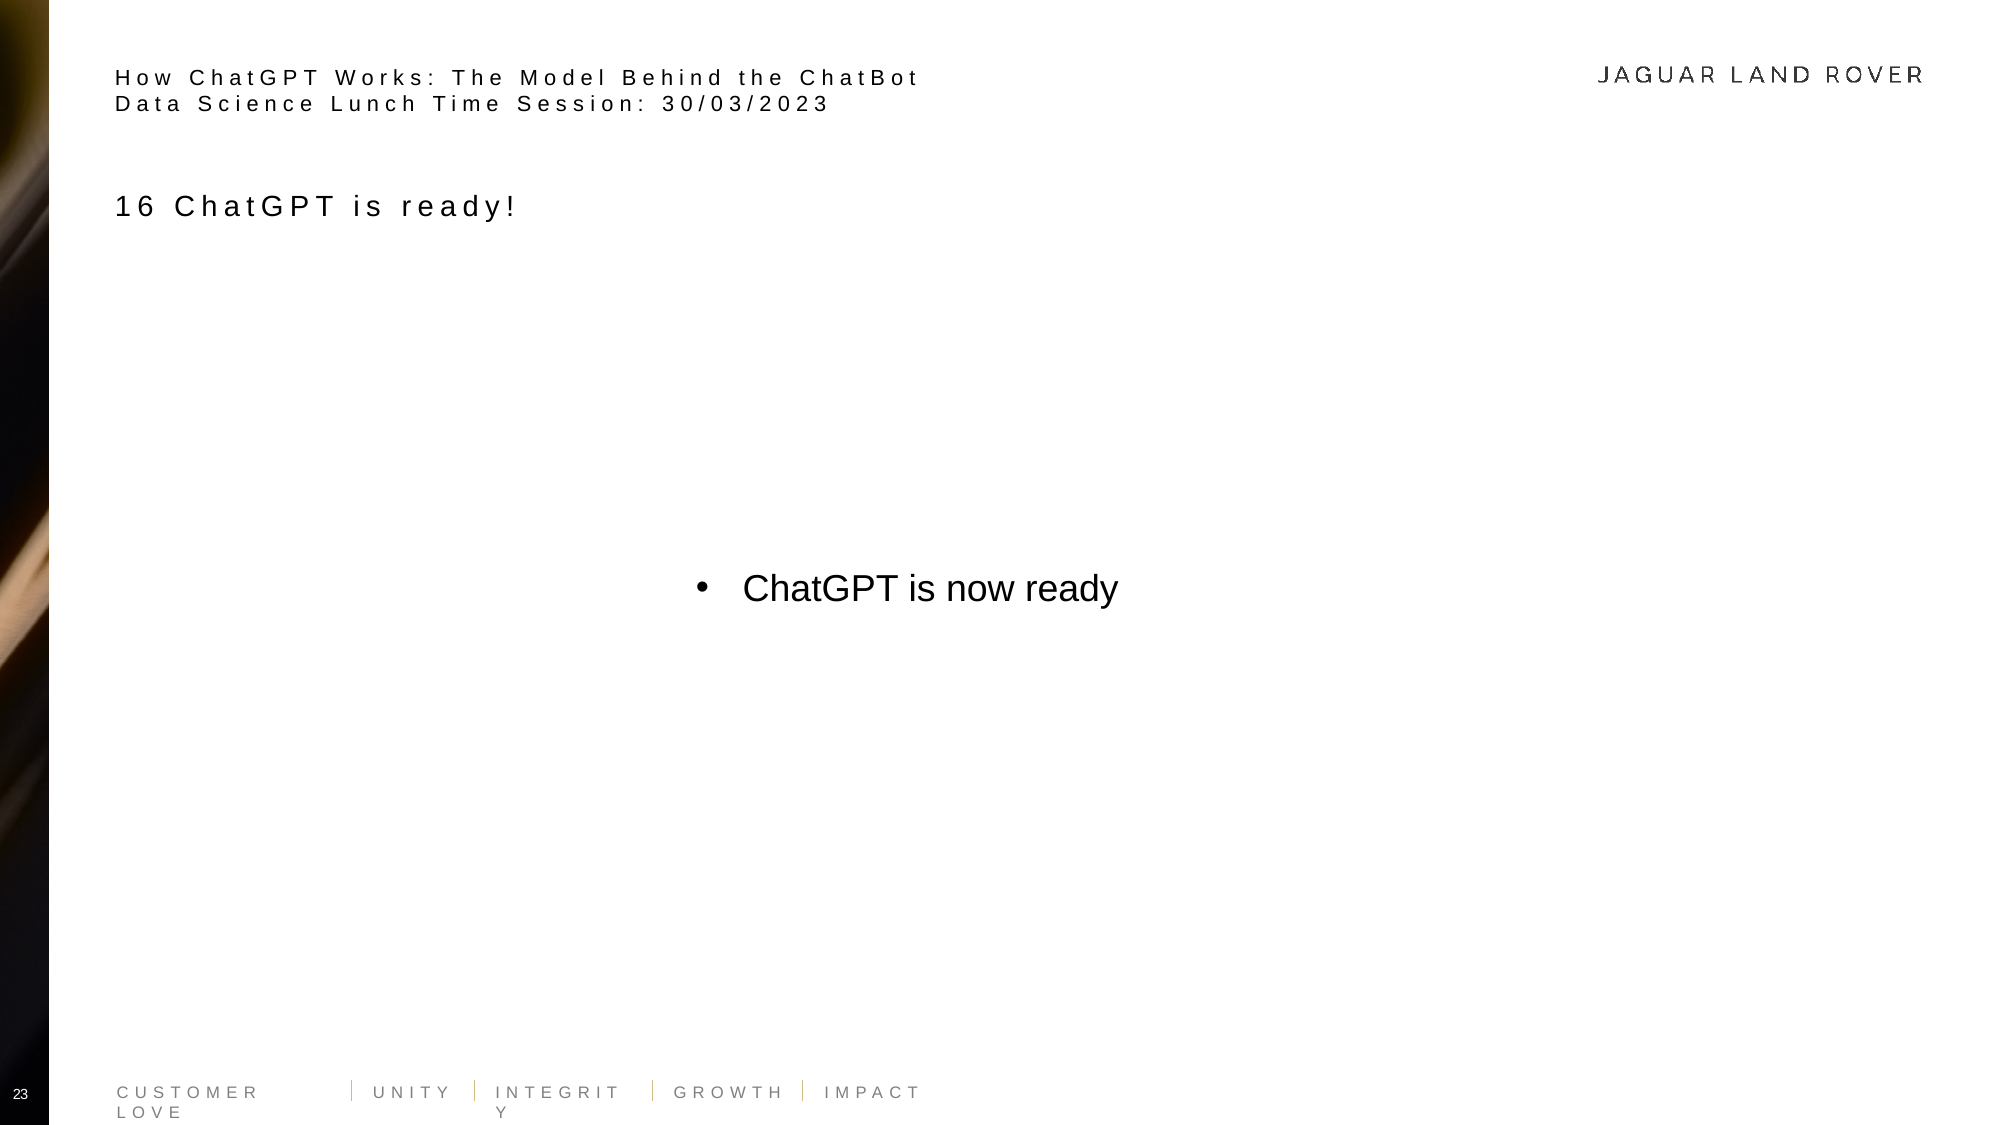

How ChatGPT Works: The Model Behind the ChatBot
Data Science Lunch Time Session: 30/03/2023
16 ChatGPT is ready!
ChatGPT is now ready